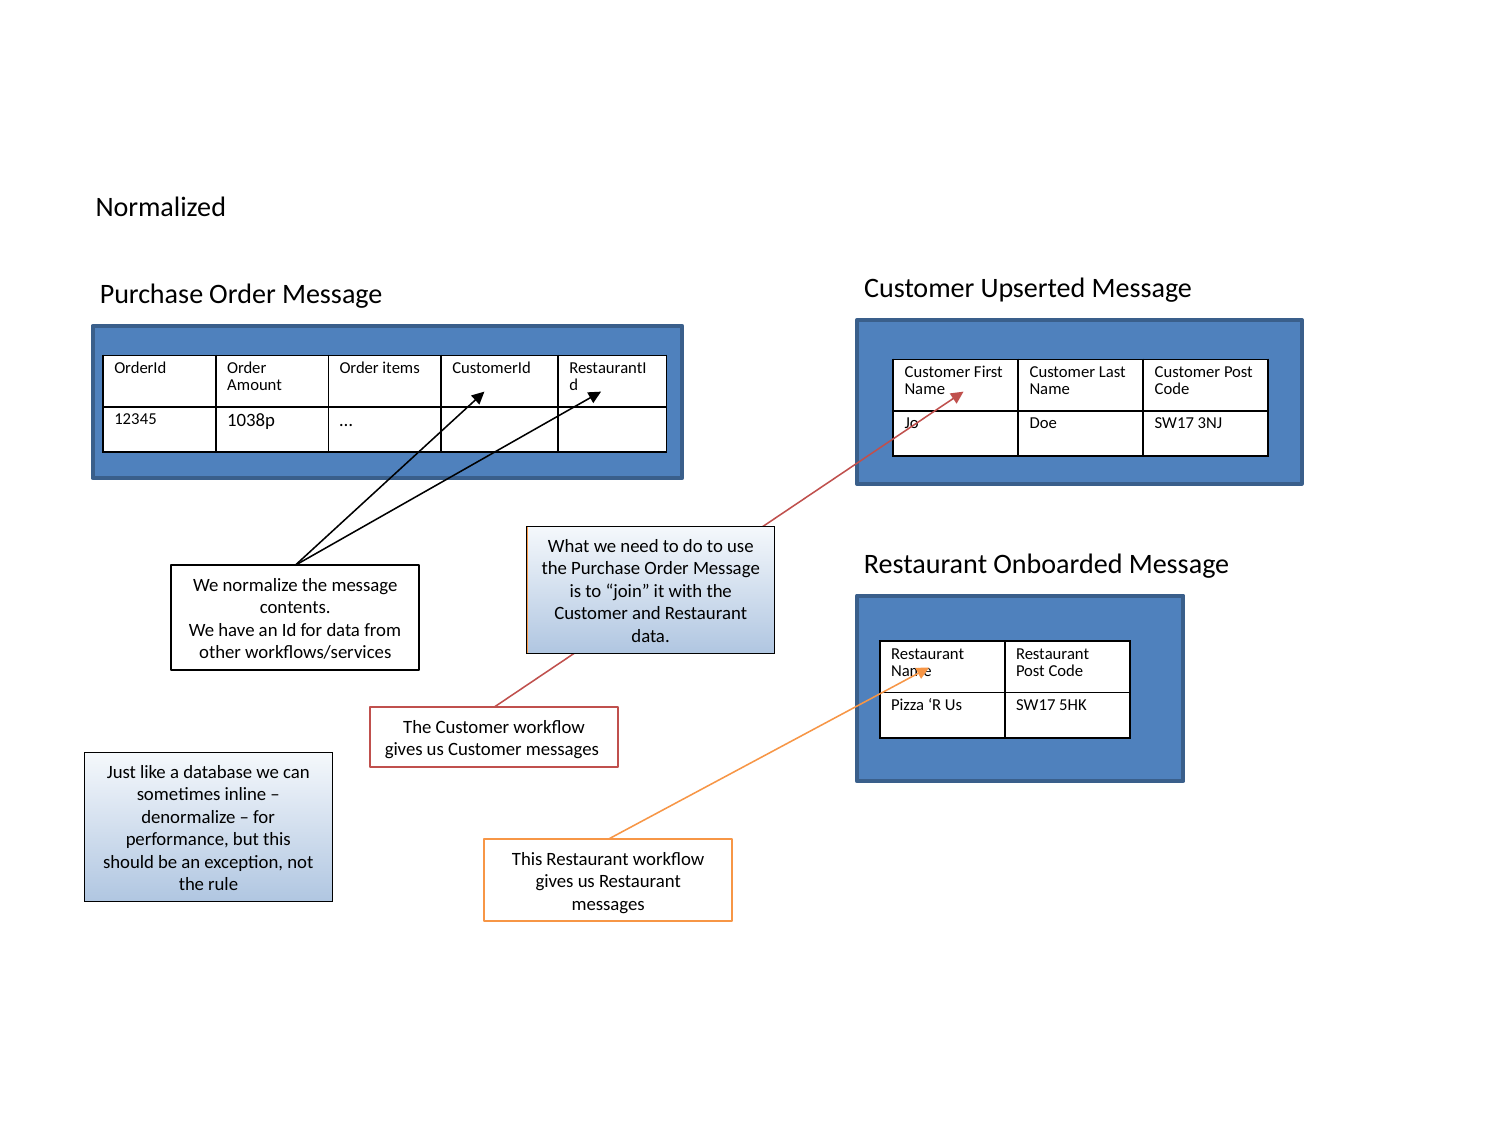

Normalized
Customer Upserted Message
Purchase Order Message

| OrderId | Order Amount | Order items | CustomerId | RestaurantId |
| --- | --- | --- | --- | --- |
| 12345 | 1038p | … |  |  |
| Customer First Name | Customer Last Name | Customer Post Code |
| --- | --- | --- |
| Jo | Doe | SW17 3NJ |
What we need to do to use the Purchase Order Message is to “join” it with the Customer and Restaurant data.
Restaurant Onboarded Message
We normalize the message contents.
We have an Id for data from other workflows/services

| Restaurant Name | Restaurant Post Code |
| --- | --- |
| Pizza ‘R Us | SW17 5HK |
The Customer workflow gives us Customer messages
Just like a database we can sometimes inline – denormalize – for performance, but this should be an exception, not the rule
This Restaurant workflow gives us Restaurant messages